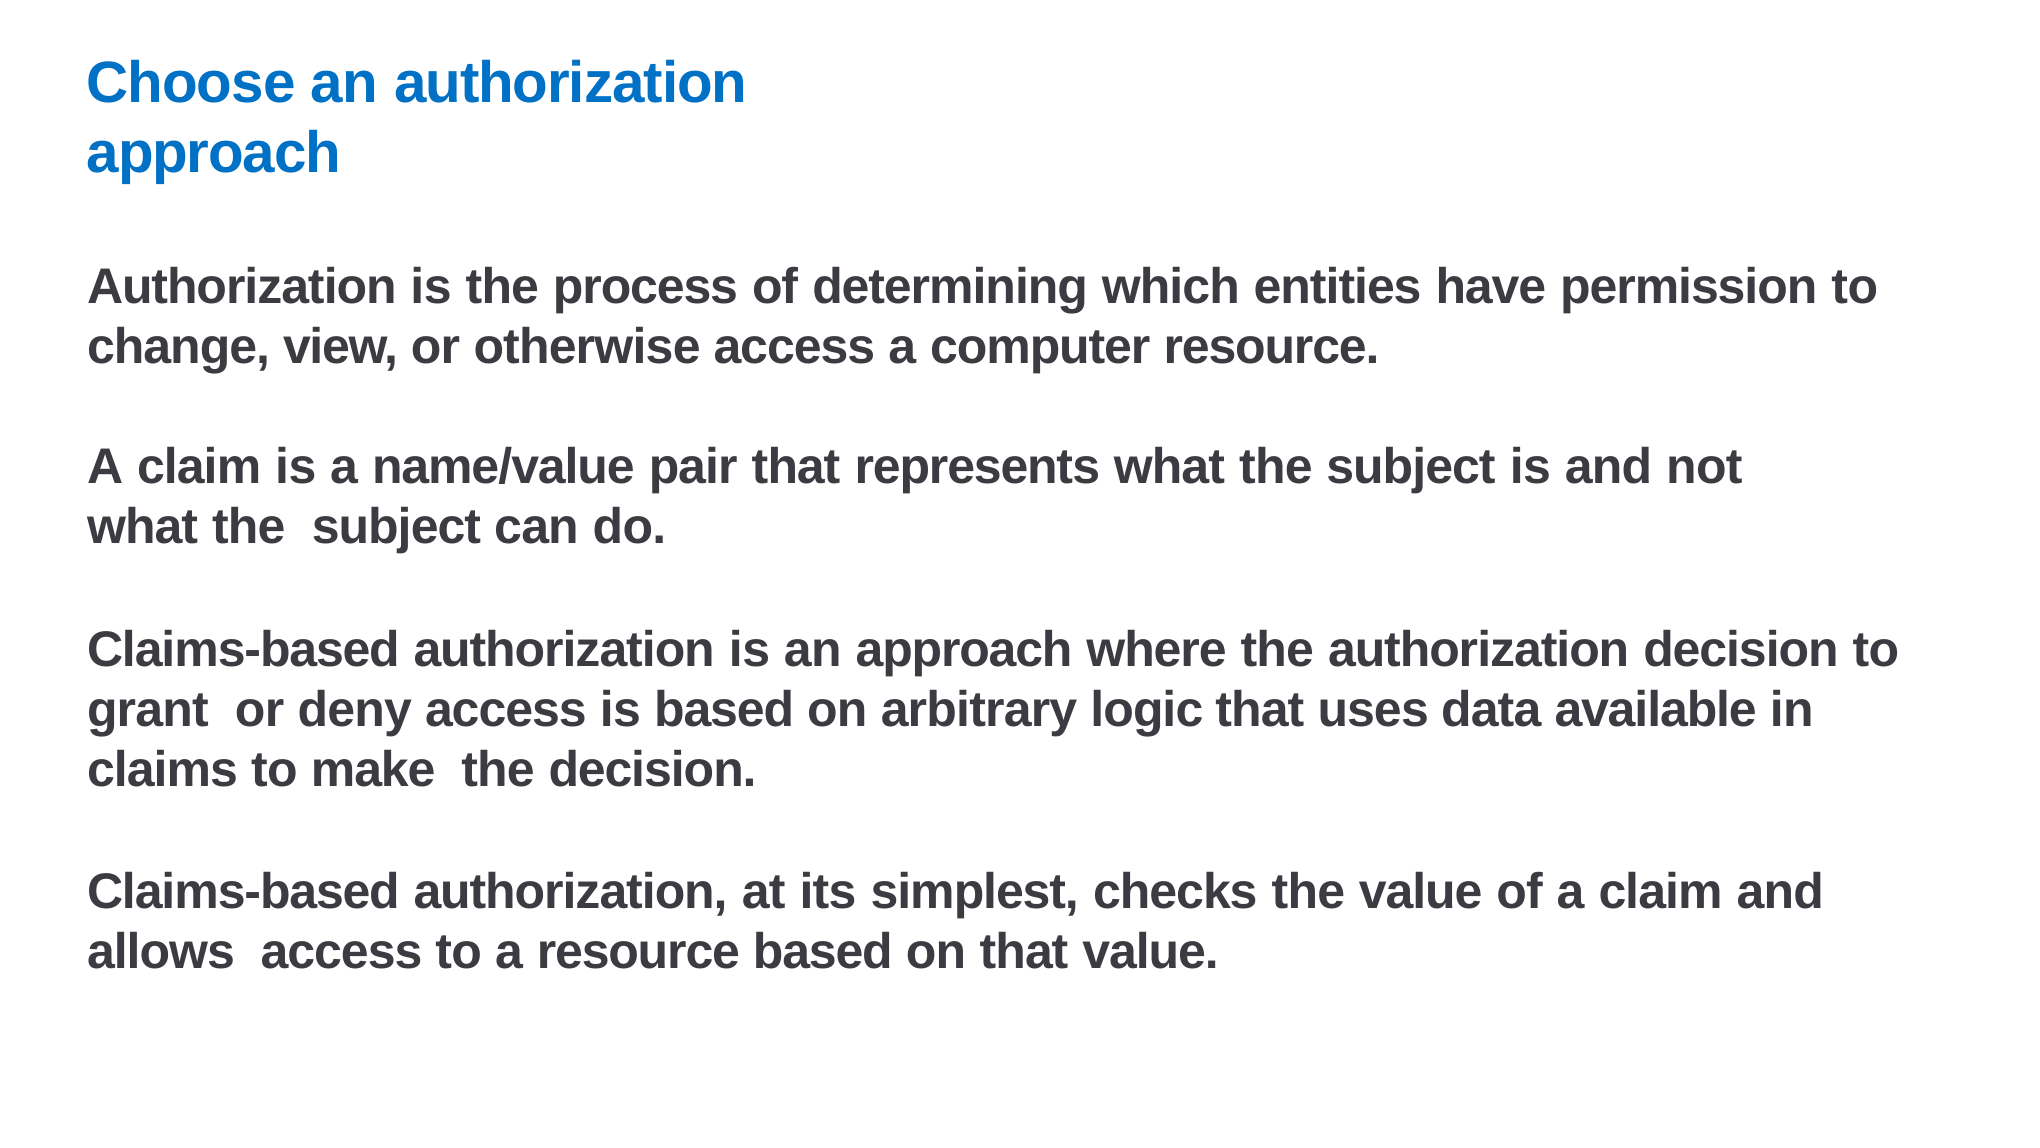

# Choose an authorization approach
Authorization is the process of determining which entities have permission to
change, view, or otherwise access a computer resource.
A claim is a name/value pair that represents what the subject is and not what the  subject can do.

Claims-based authorization is an approach where the authorization decision to grant  or deny access is based on arbitrary logic that uses data available in claims to make  the decision.

Claims-based authorization, at its simplest, checks the value of a claim and allows  access to a resource based on that value.